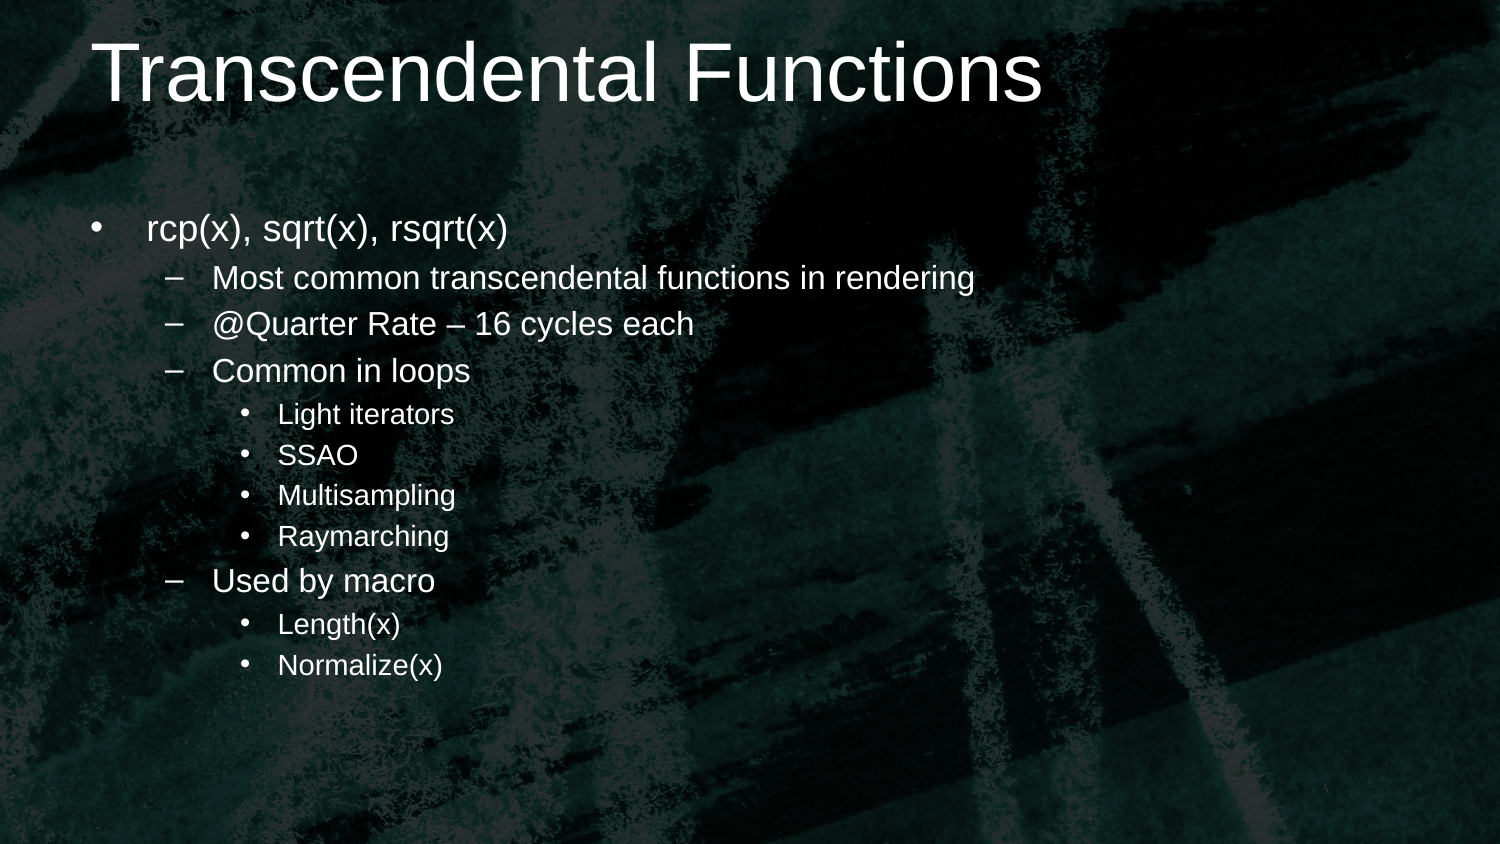

# Transcendental Functions
rcp(x), sqrt(x), rsqrt(x)
Most common transcendental functions in rendering
@Quarter Rate – 16 cycles each
Common in loops
Light iterators
SSAO
Multisampling
Raymarching
Used by macro
Length(x)
Normalize(x)